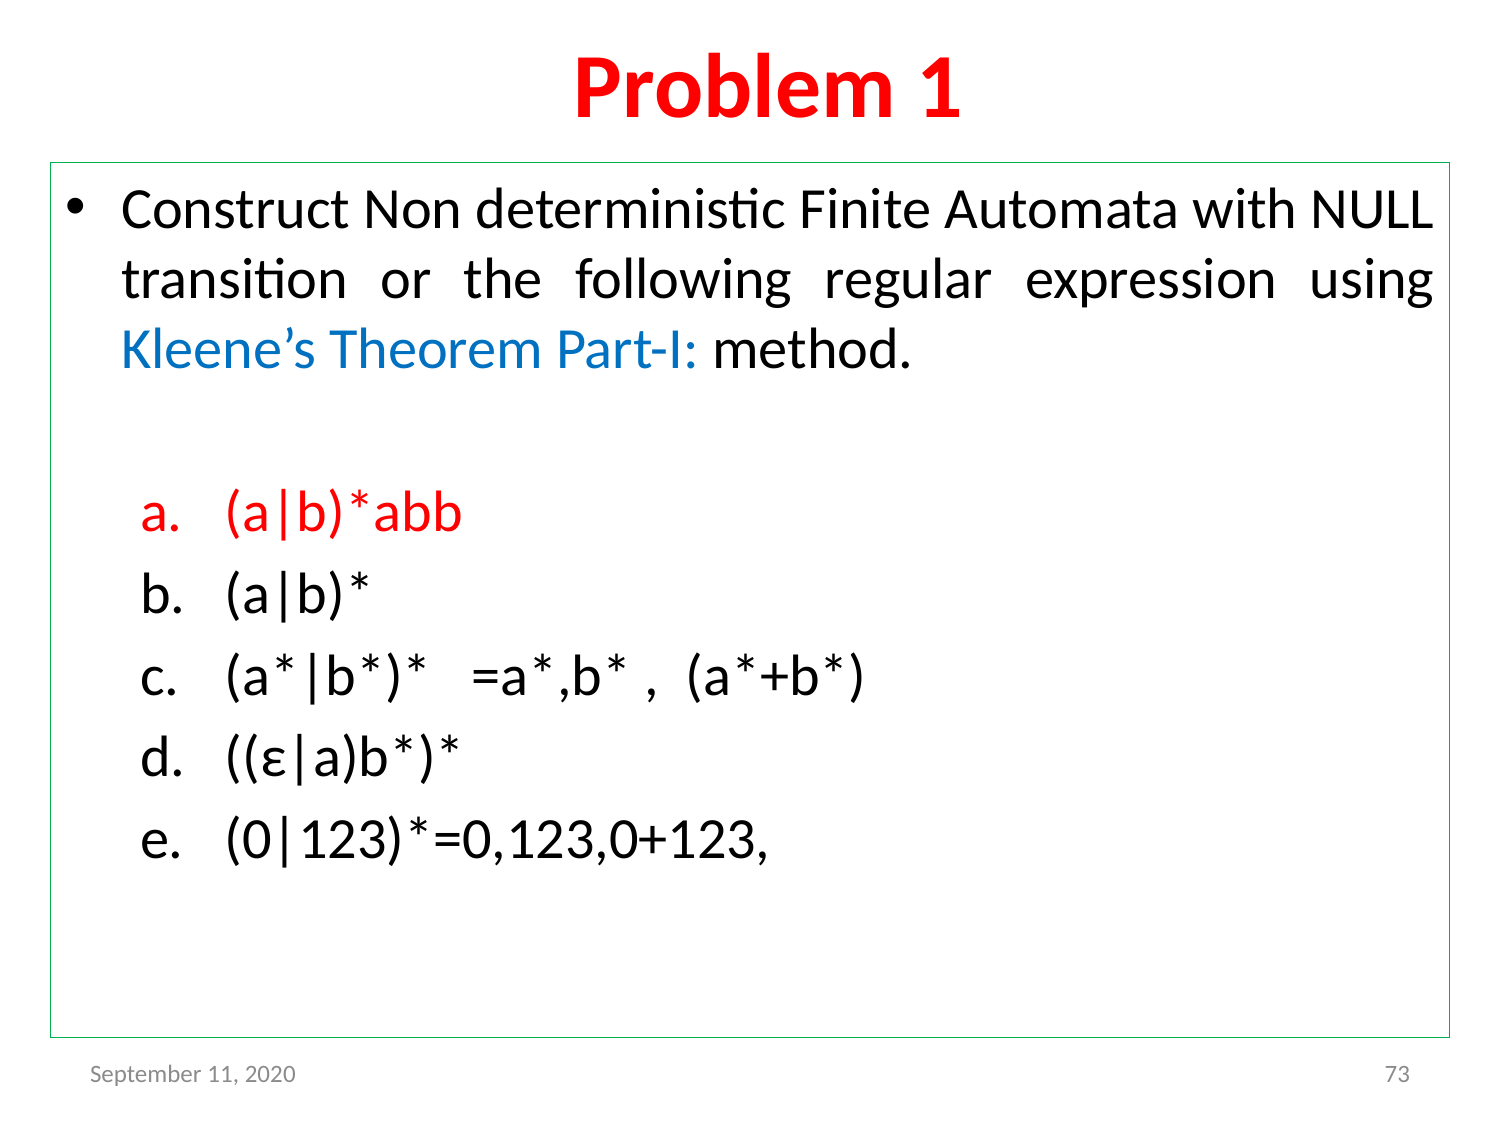

# Problem 1
Construct Non deterministic Finite Automata with NULL transition or the following regular expression using Kleene’s Theorem Part-I: method.

(a|b)*abb
(a|b)*
(a*|b*)*   =a*,b* ,  (a*+b*)
((ε|a)b*)*
(0|123)*=0,123,0+123,
September 11, 2020
73